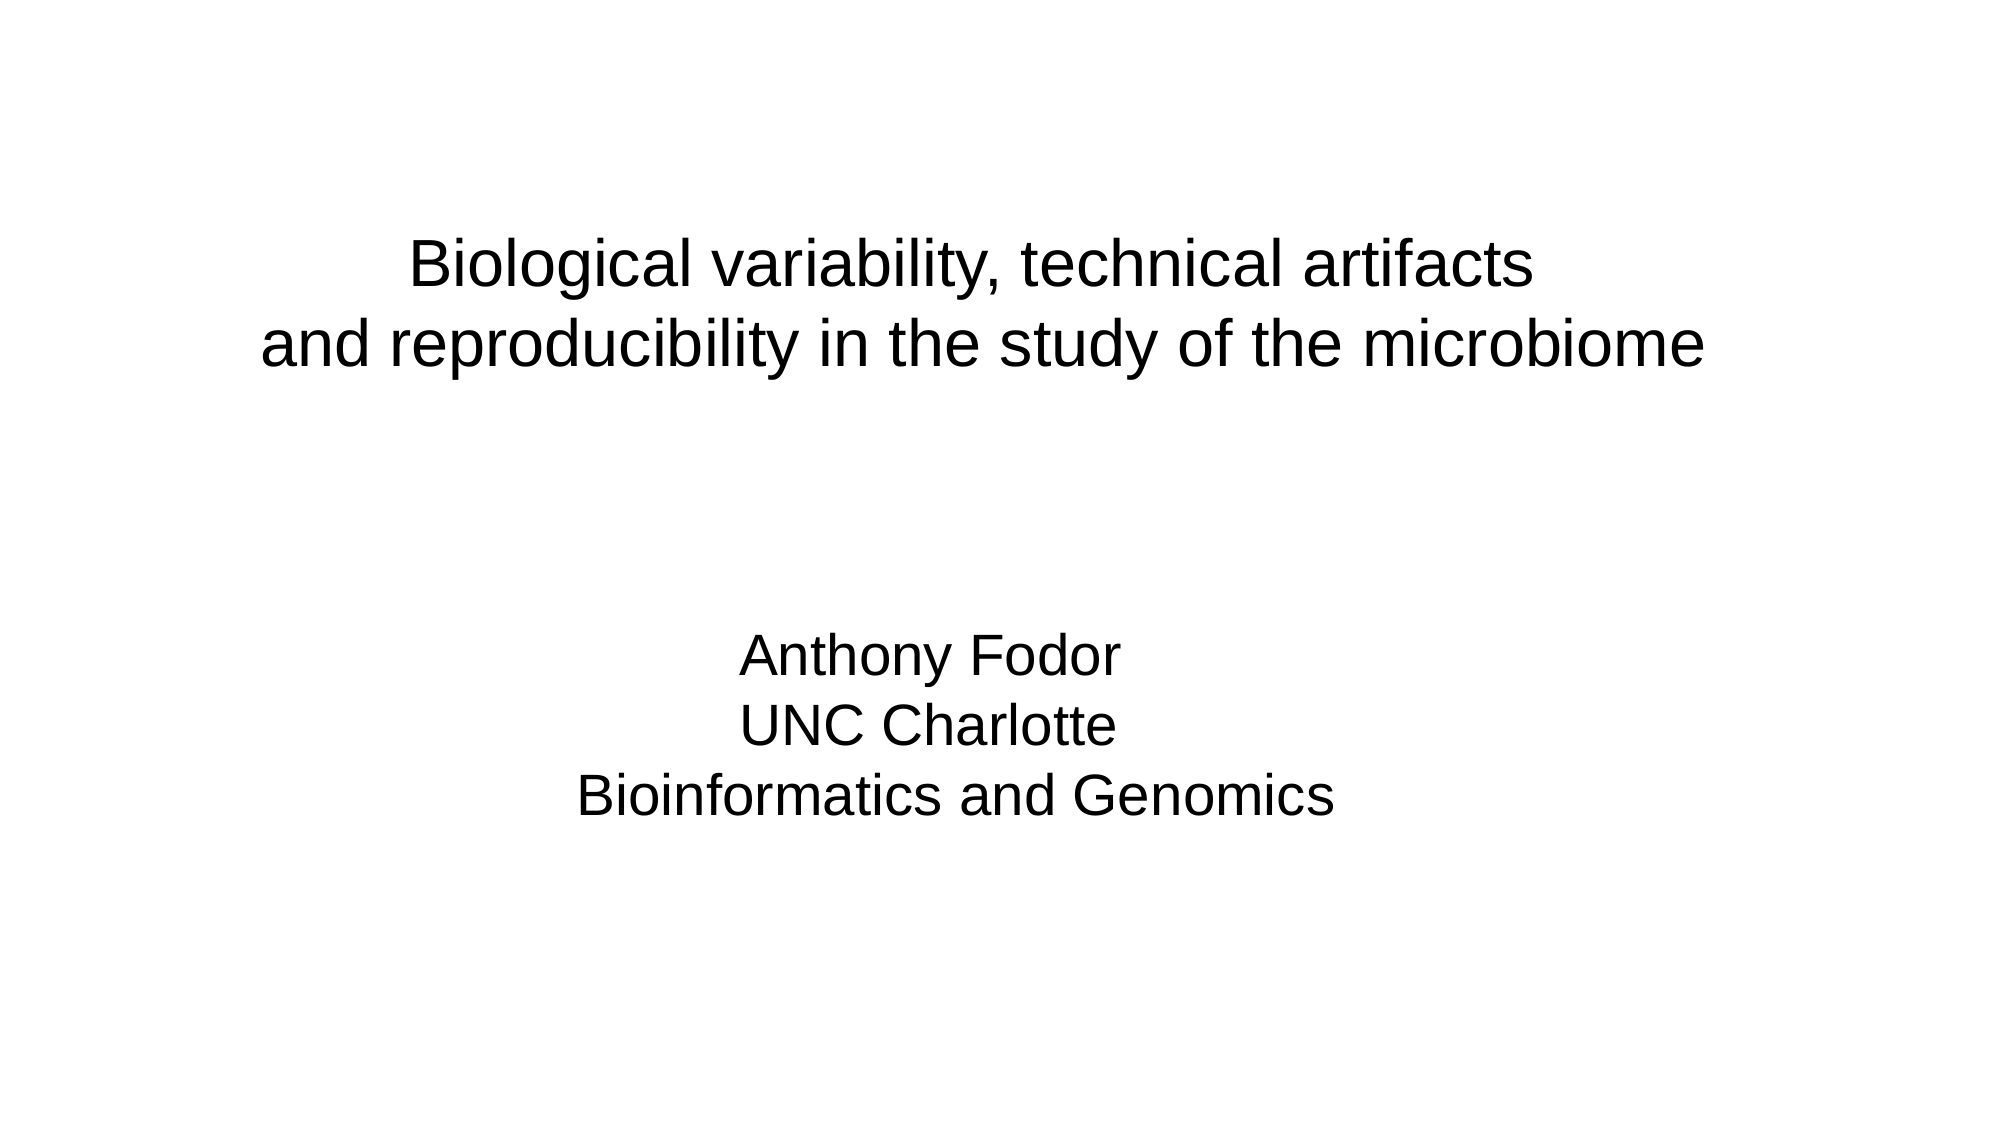

Biological variability, technical artifacts
and reproducibility in the study of the microbiome
           Anthony Fodor
           UNC Charlotte
 Bioinformatics and Genomics